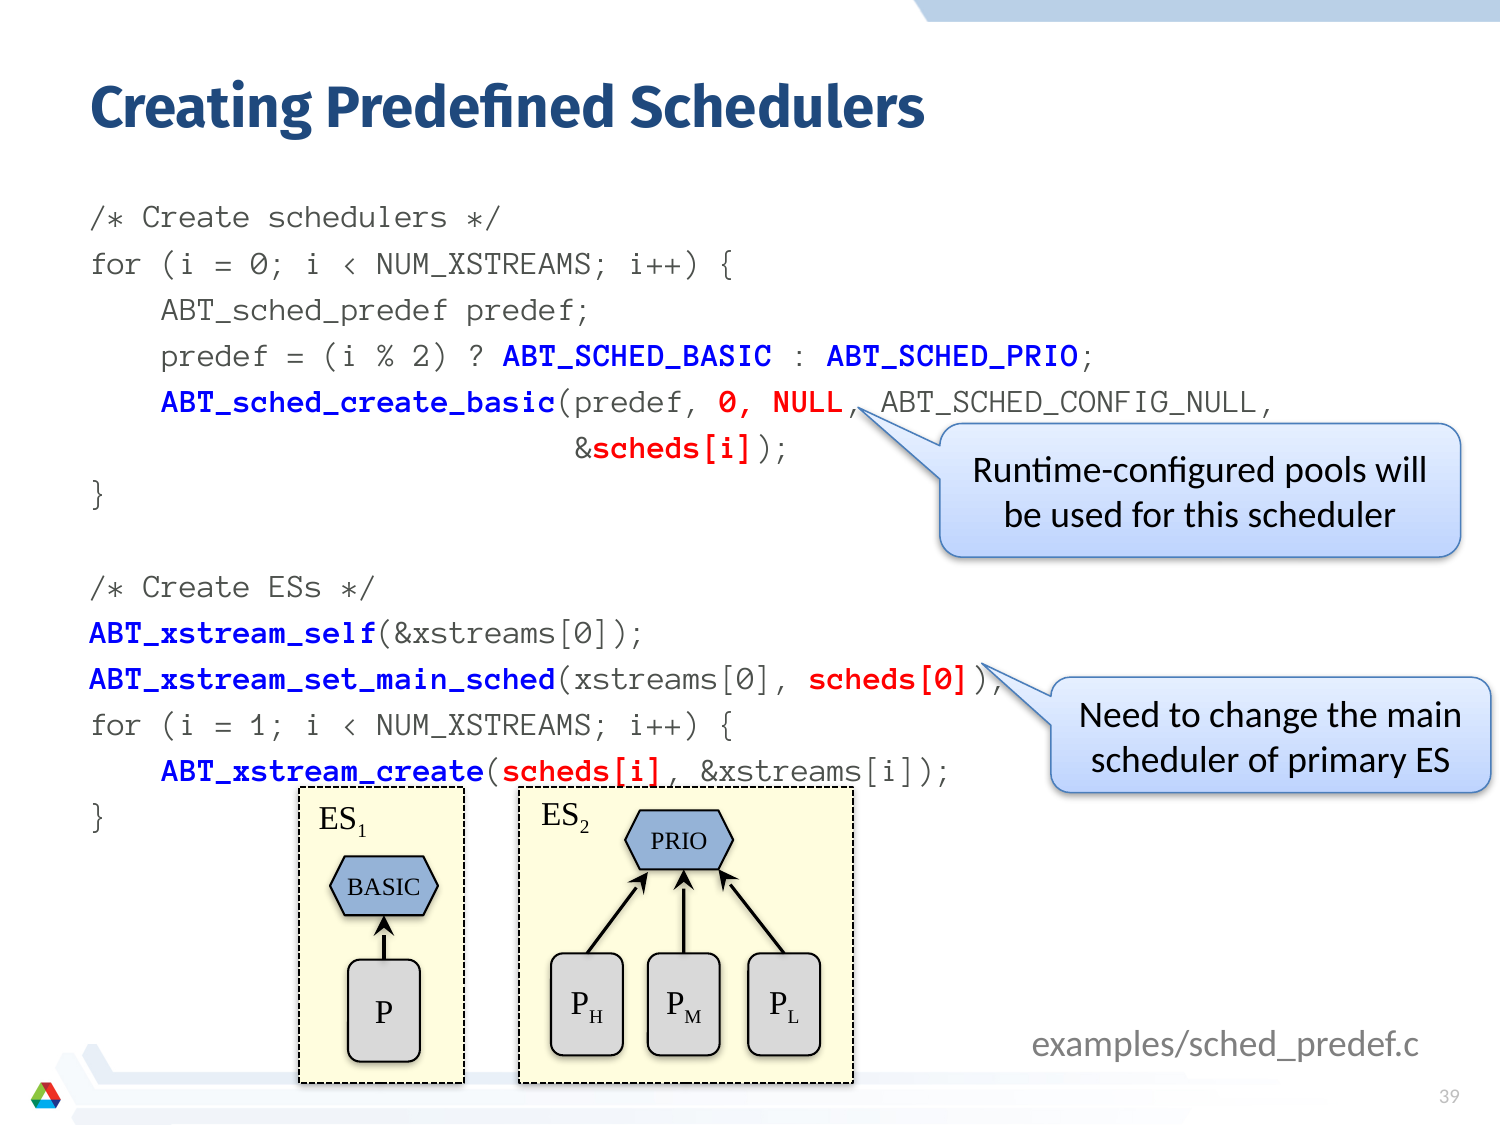

# Creating Predefined Schedulers
/* Create schedulers */
for (i = 0; i < NUM_XSTREAMS; i++) {
    ABT_sched_predef predef;
    predef = (i % 2) ? ABT_SCHED_BASIC : ABT_SCHED_PRIO;
    ABT_sched_create_basic(predef, 0, NULL, ABT_SCHED_CONFIG_NULL,
                           &scheds[i]);
}

/* Create ESs */
ABT_xstream_self(&xstreams[0]);
ABT_xstream_set_main_sched(xstreams[0], scheds[0]);
for (i = 1; i < NUM_XSTREAMS; i++) {
    ABT_xstream_create(scheds[i], &xstreams[i]);
}
Runtime-configured pools will be used for this scheduler
Need to change the main scheduler of primary ES
ES2

ES1
PRIO
BASIC
PH
PM
PL
P
examples/sched_predef.c
39